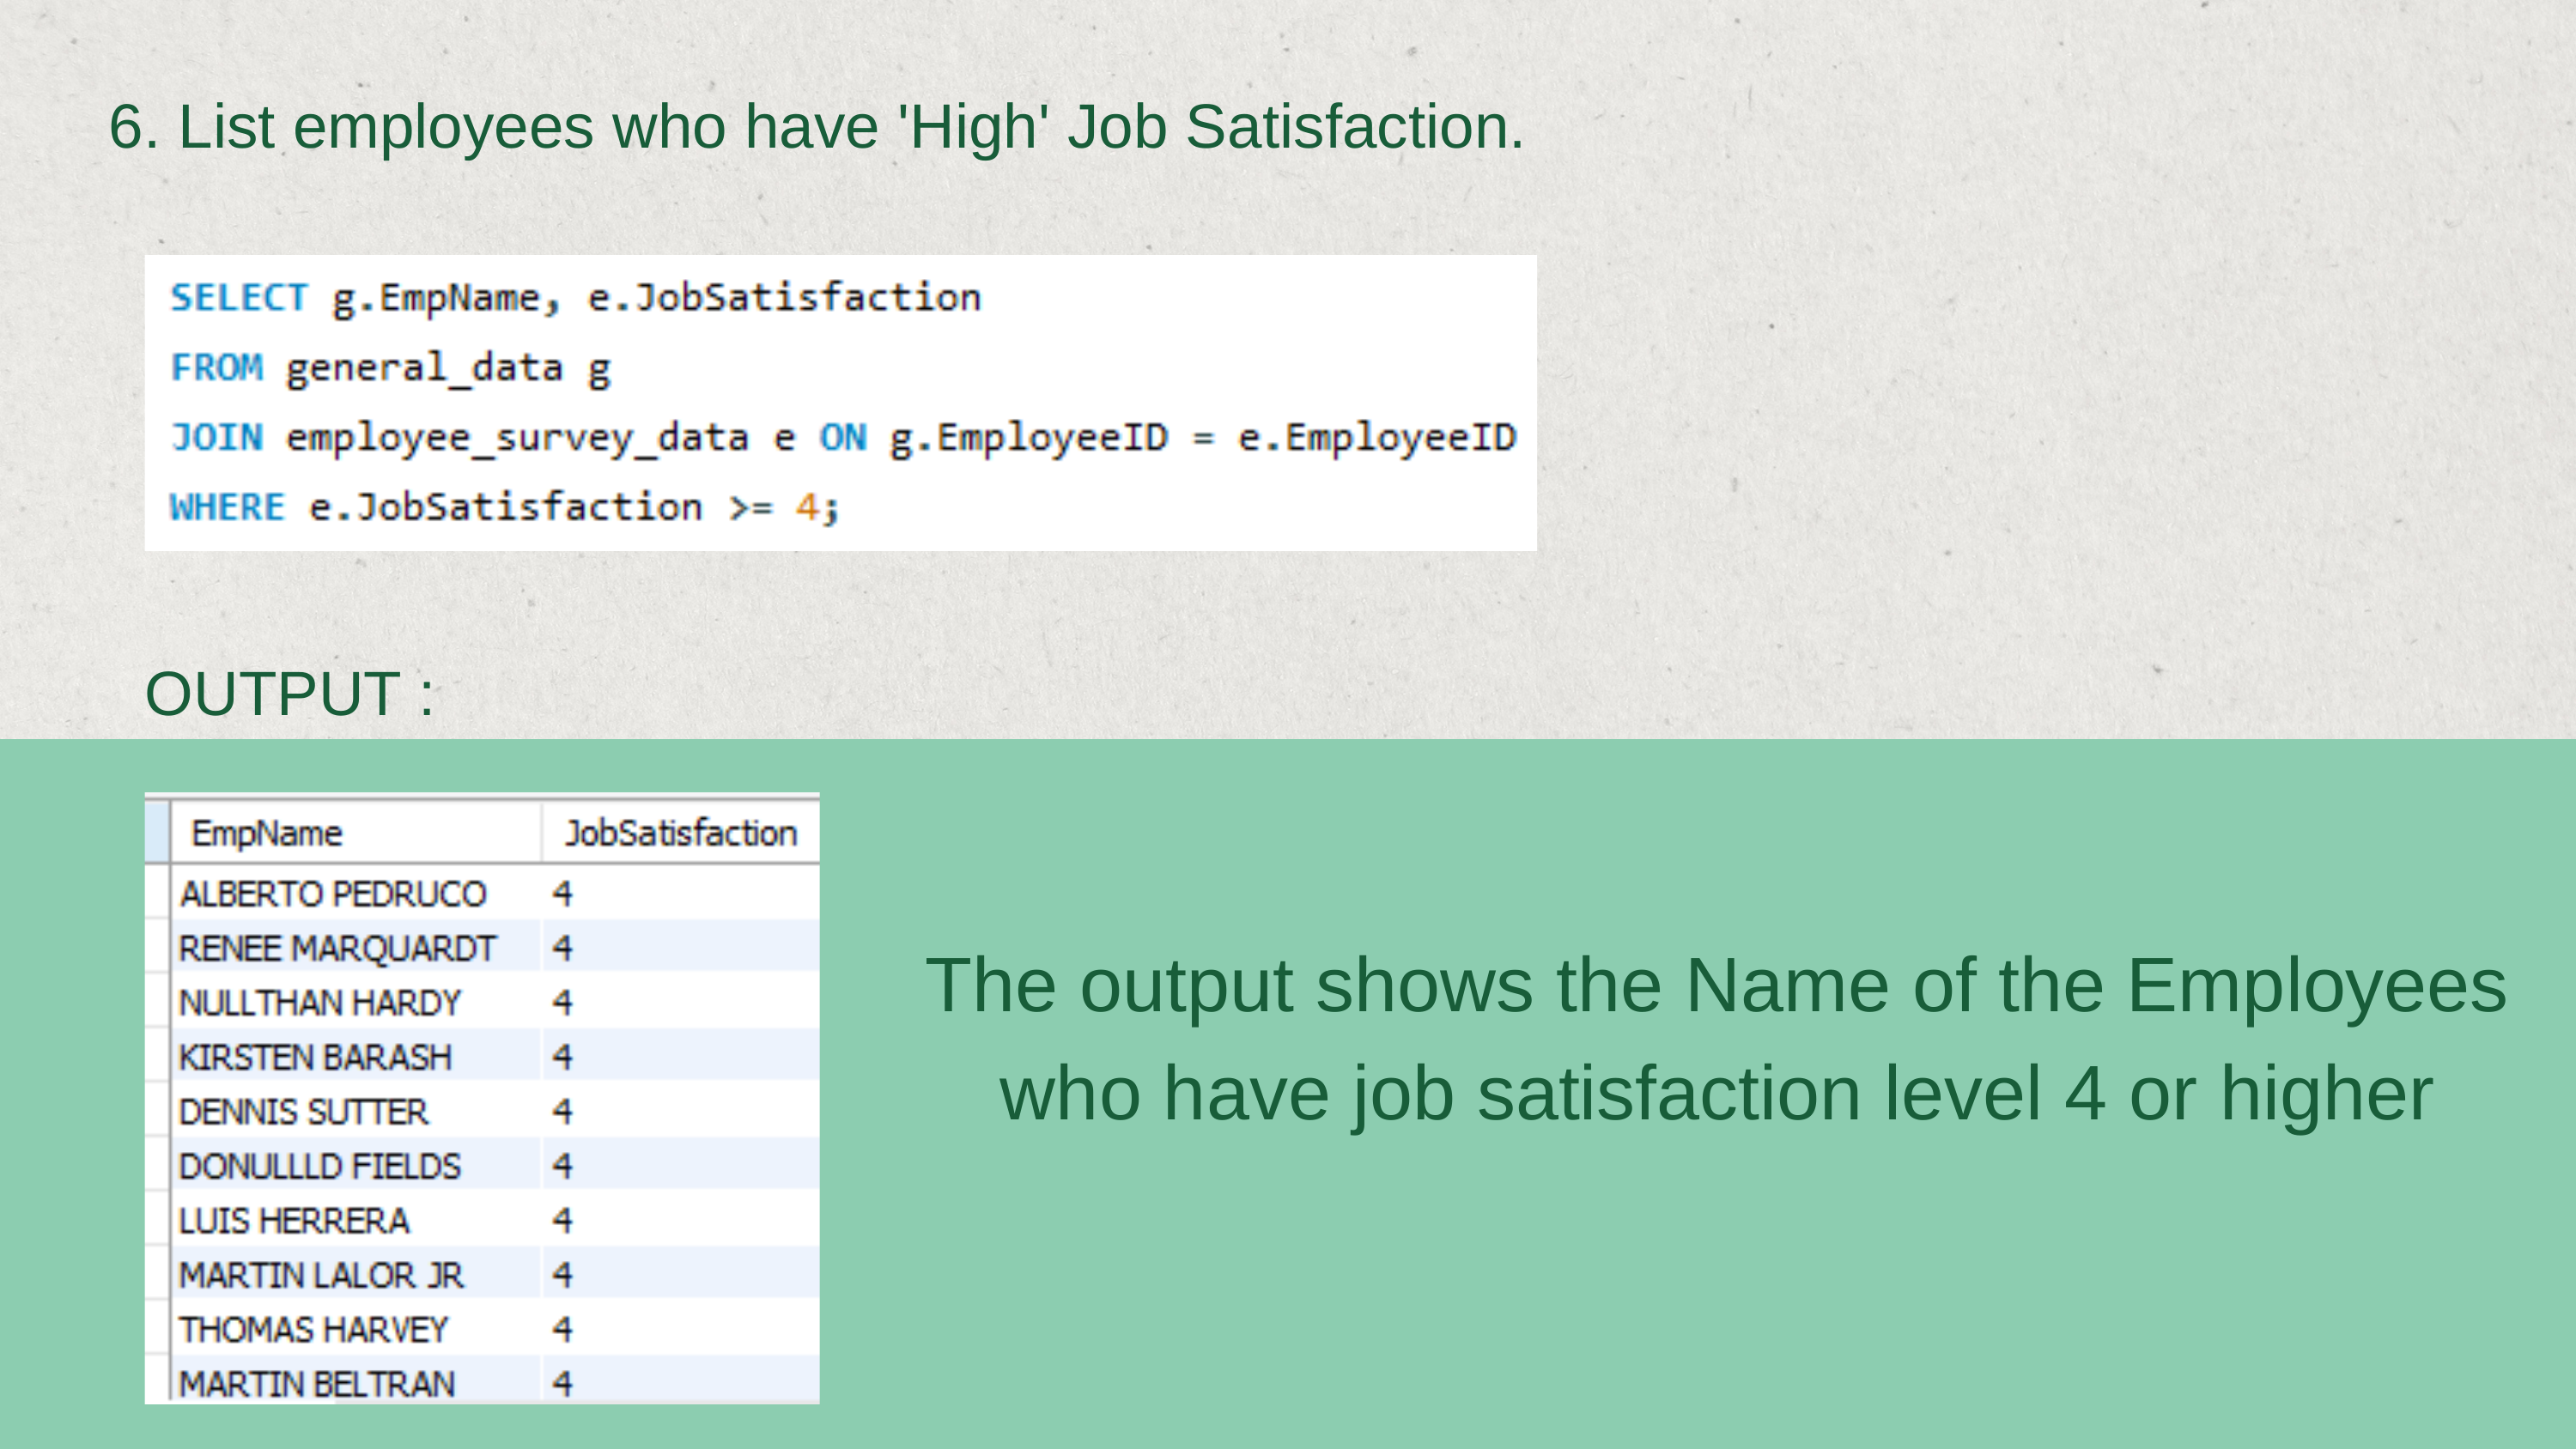

6. List employees who have 'High' Job Satisfaction.

OUTPUT :

The output shows the Name of the Employees who have job satisfaction level 4 or higher